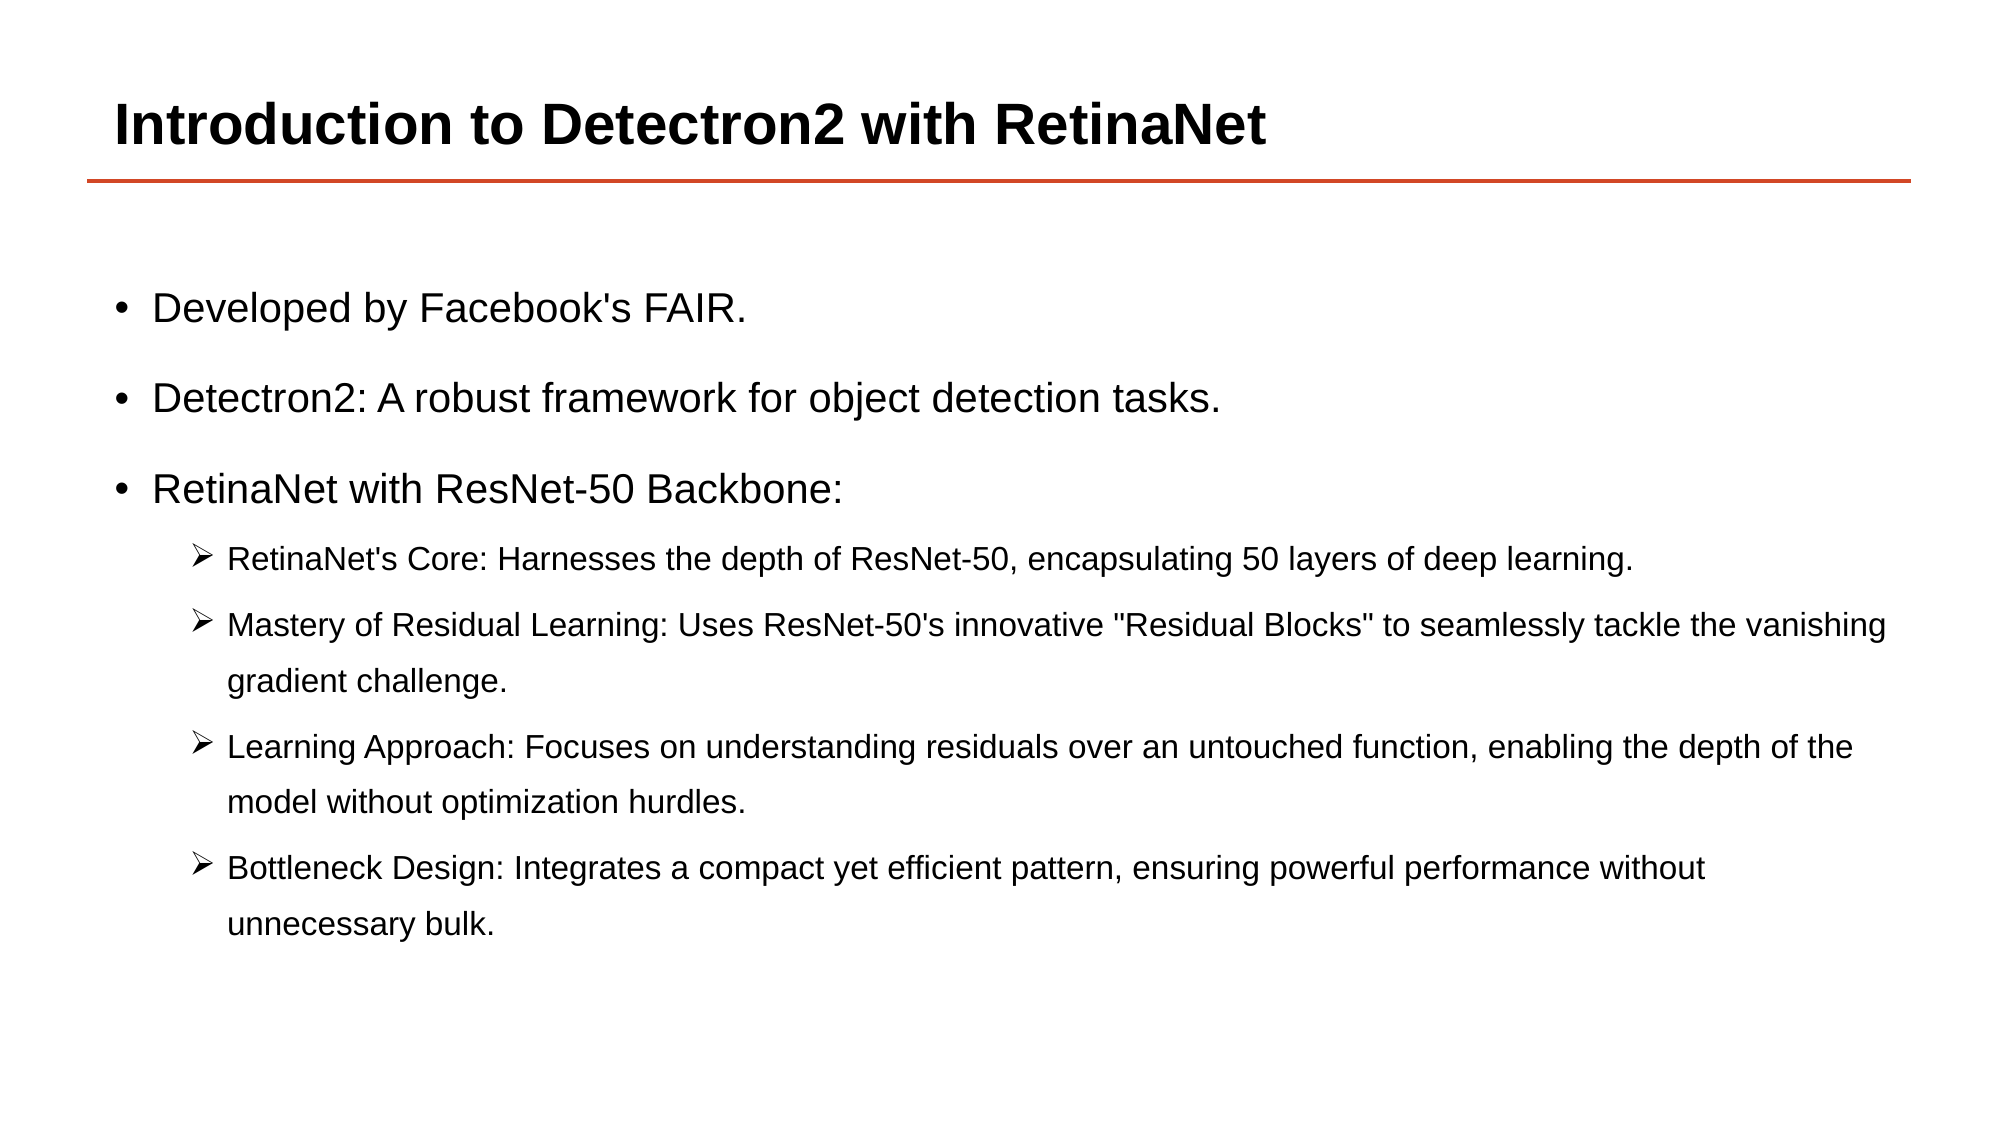

# Introduction to Detectron2 with RetinaNet
Developed by Facebook's FAIR.
Detectron2: A robust framework for object detection tasks.
RetinaNet with ResNet-50 Backbone:
RetinaNet's Core: Harnesses the depth of ResNet-50, encapsulating 50 layers of deep learning.
Mastery of Residual Learning: Uses ResNet-50's innovative "Residual Blocks" to seamlessly tackle the vanishing gradient challenge.
Learning Approach: Focuses on understanding residuals over an untouched function, enabling the depth of the model without optimization hurdles.
Bottleneck Design: Integrates a compact yet efficient pattern, ensuring powerful performance without unnecessary bulk.